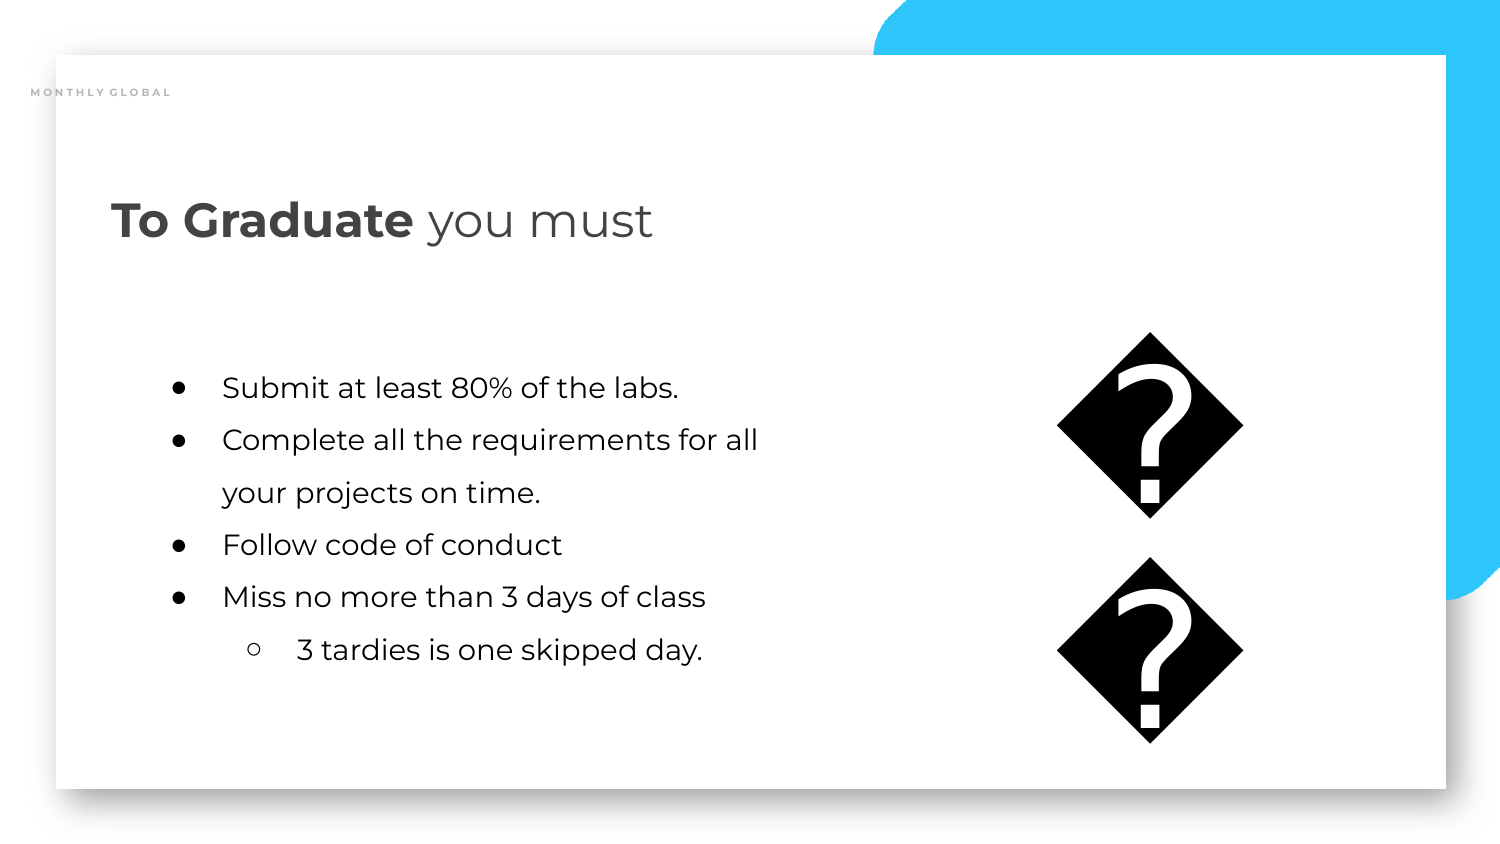

M O N T H L Y  G L O B A L
To Graduate you must

Submit at least 80% of the labs.
Complete all the requirements for all  your projects on time.
Follow code of conduct
Miss no more than 3 days of class
3 tardies is one skipped day.

🎓